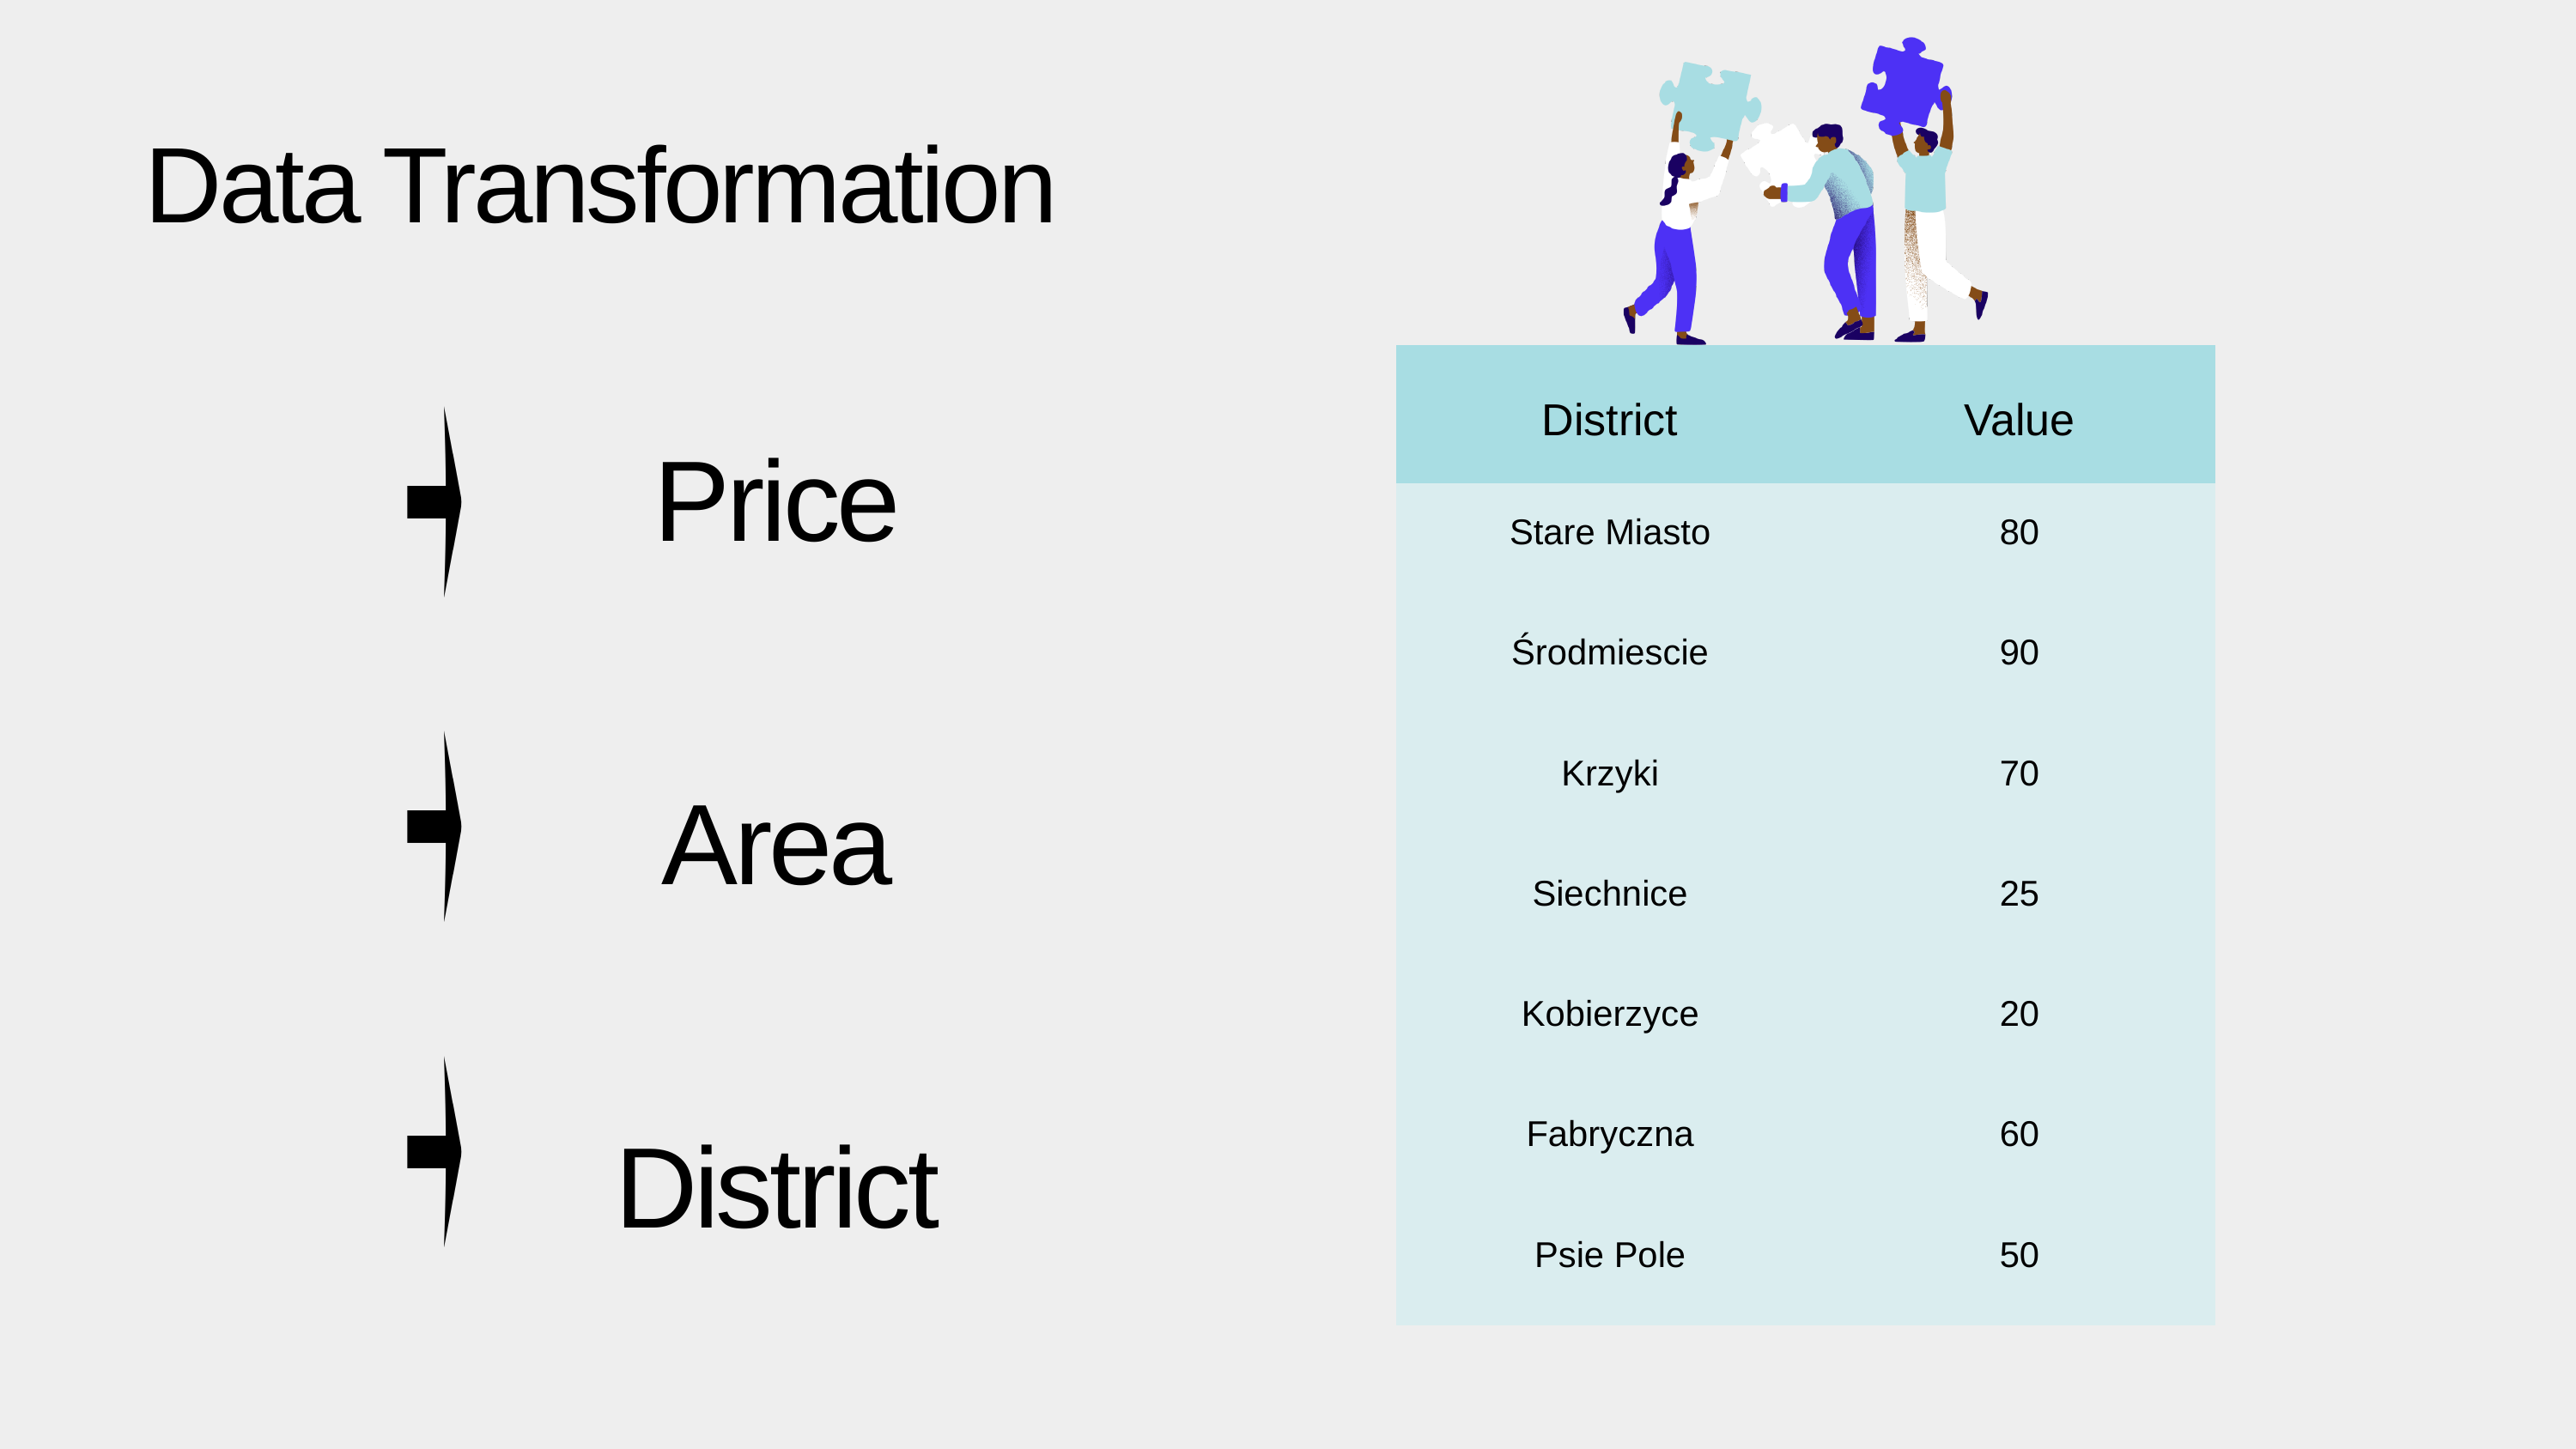

Data Transformation
| District | Value |
| --- | --- |
| Stare Miasto | 80 |
| Środmiescie | 90 |
| Krzyki | 70 |
| Siechnice | 25 |
| Kobierzyce | 20 |
| Fabryczna | 60 |
| Psie Pole | 50 |
Price

Area

District